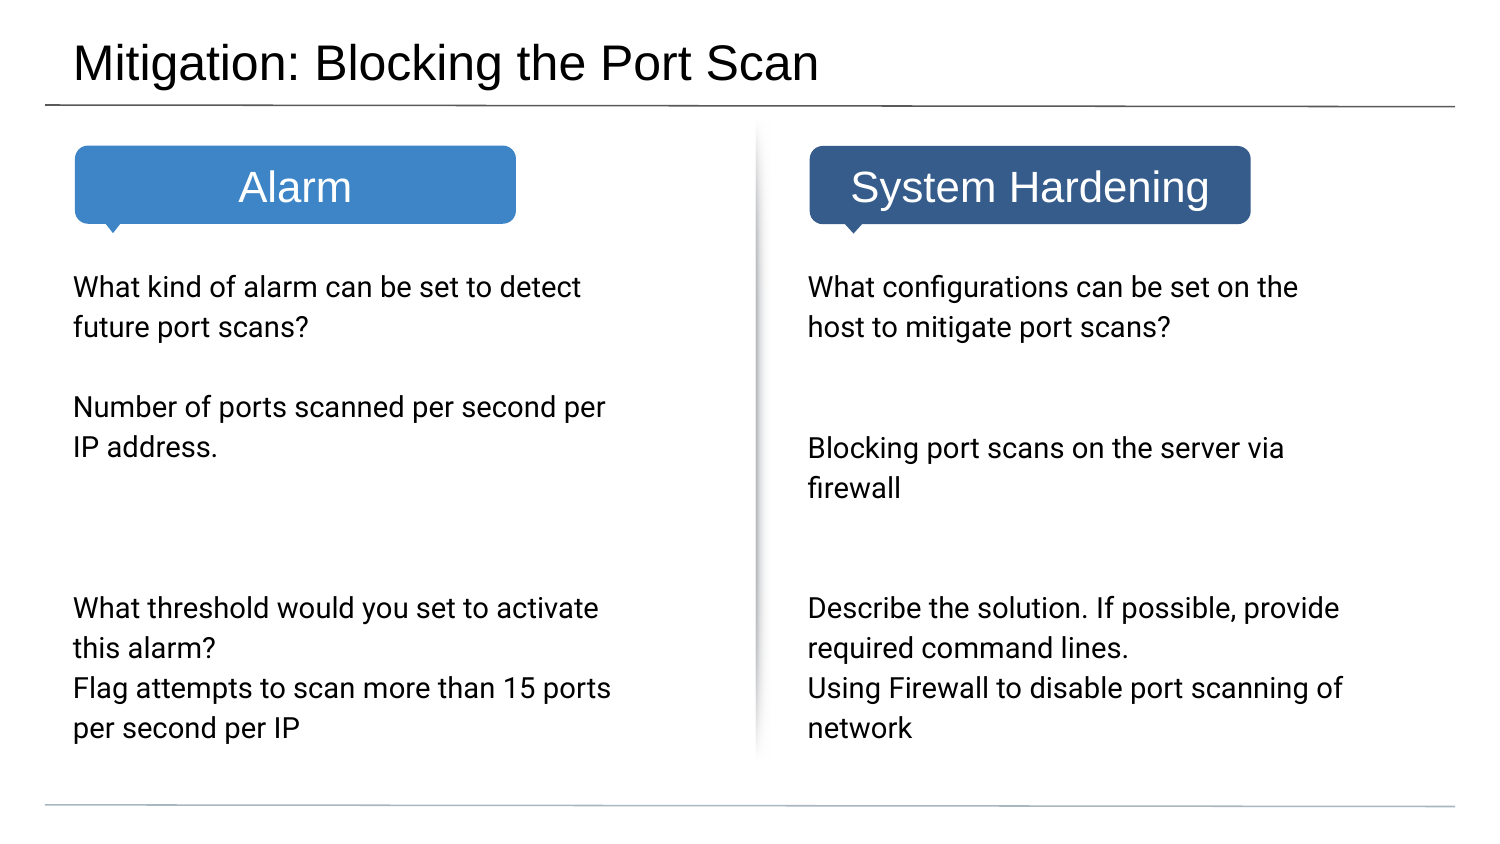

# Mitigation: Blocking the Port Scan
What kind of alarm can be set to detect future port scans?

Number of ports scanned per second per IP address.

What threshold would you set to activate this alarm?
Flag attempts to scan more than 15 ports per second per IP
What configurations can be set on the host to mitigate port scans?

Blocking port scans on the server via firewall

Describe the solution. If possible, provide required command lines.
Using Firewall to disable port scanning of network